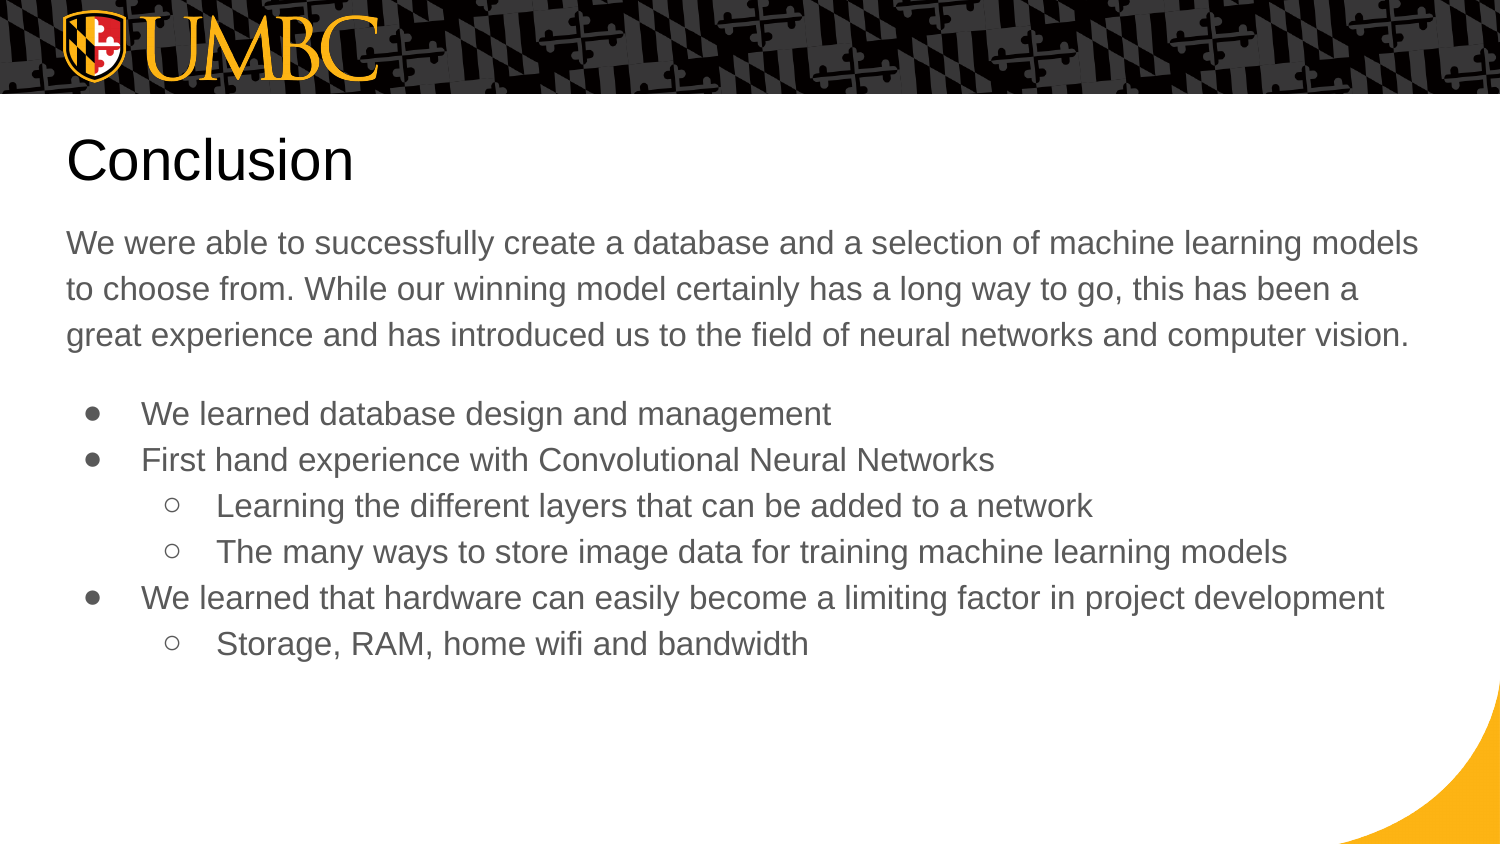

# Conclusion
We were able to successfully create a database and a selection of machine learning models to choose from. While our winning model certainly has a long way to go, this has been a great experience and has introduced us to the field of neural networks and computer vision.
We learned database design and management
First hand experience with Convolutional Neural Networks
Learning the different layers that can be added to a network
The many ways to store image data for training machine learning models
We learned that hardware can easily become a limiting factor in project development
Storage, RAM, home wifi and bandwidth